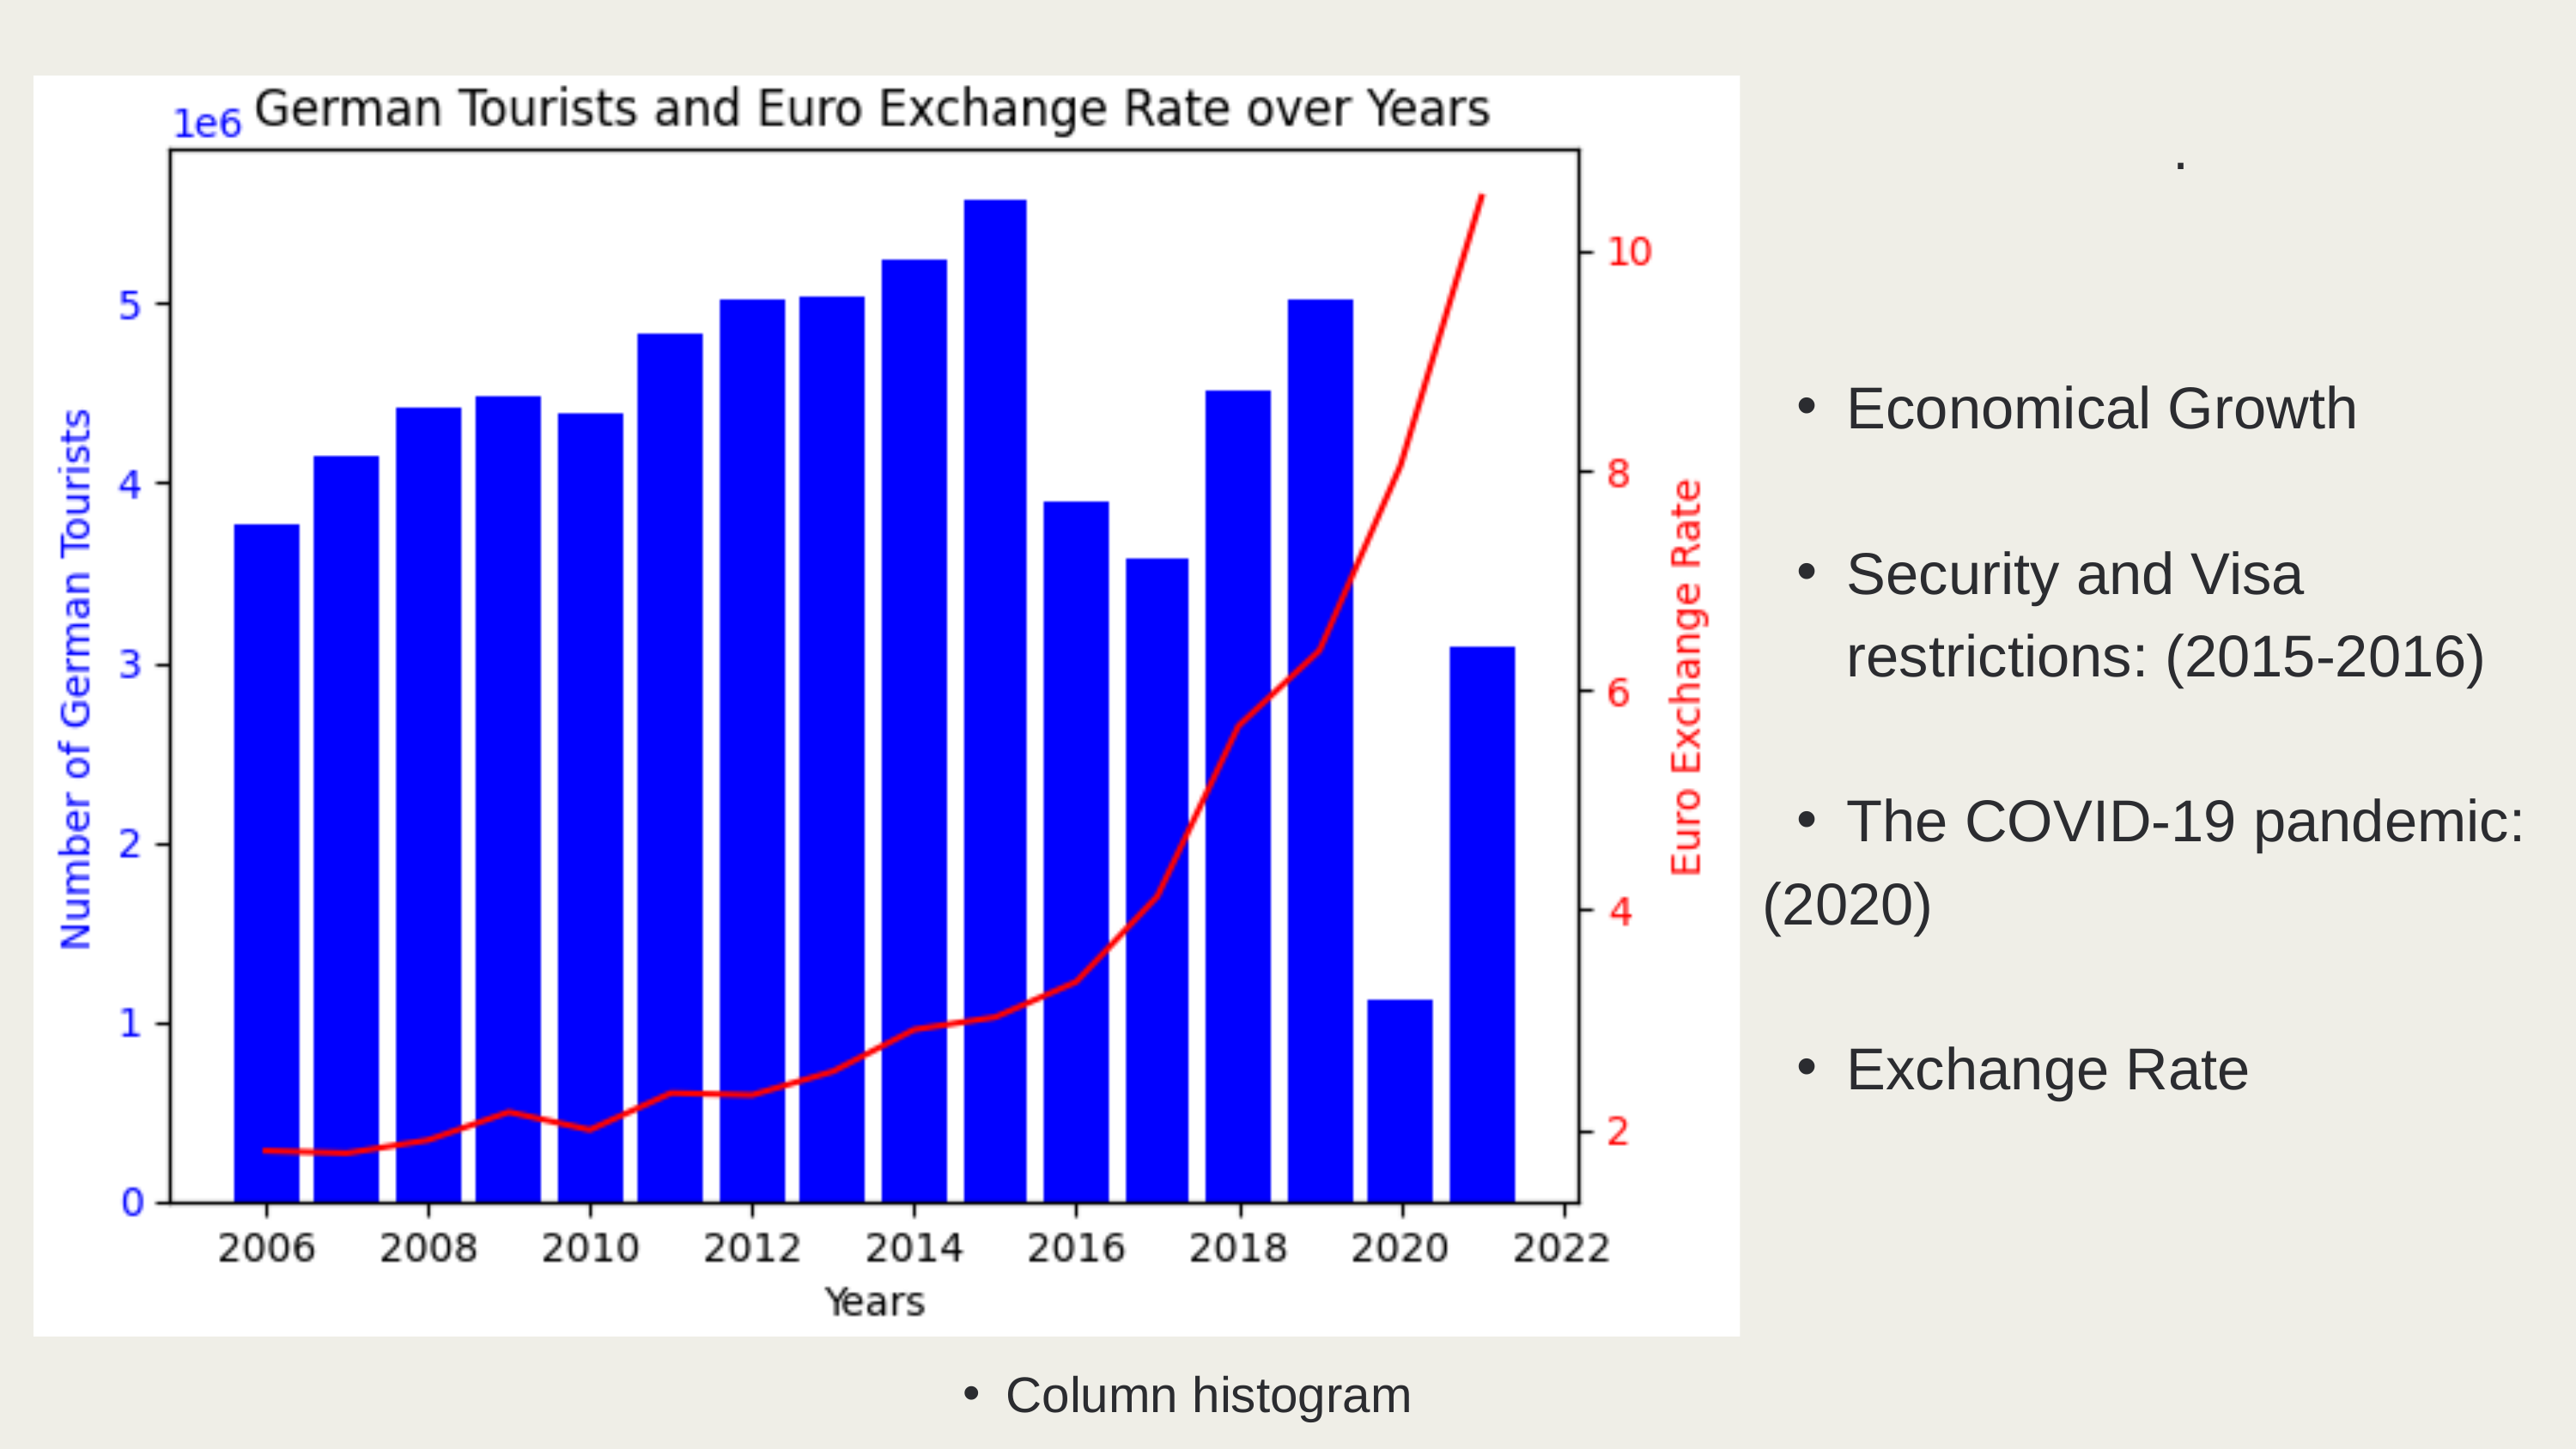

.
Economical Growth

Security and Visa restrictions: (2015-2016)

The COVID-19 pandemic:
 (2020)

Exchange Rate

Column histogram